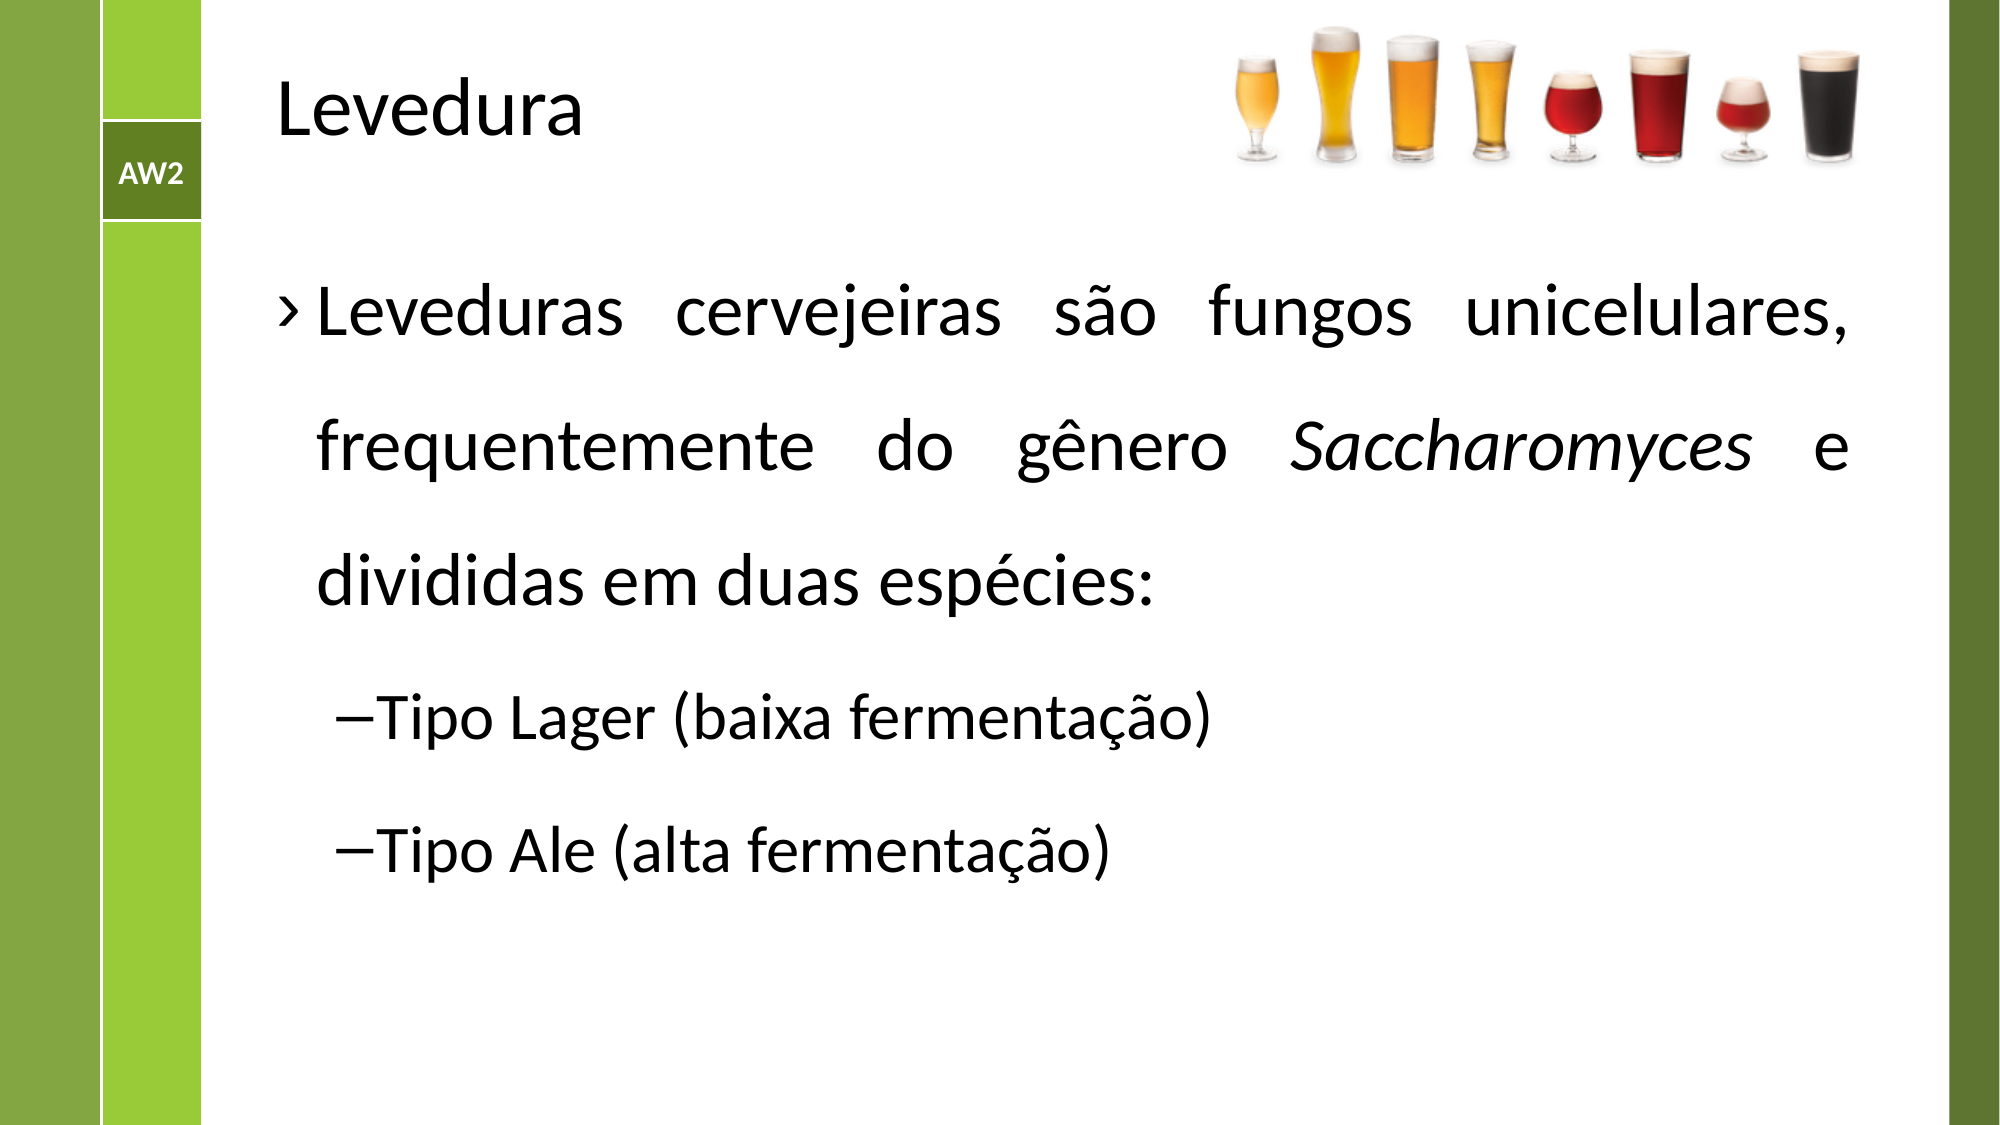

# Levedura
Leveduras cervejeiras são fungos unicelulares, frequentemente do gênero Saccharomyces e divididas em duas espécies:
Tipo Lager (baixa fermentação)
Tipo Ale (alta fermentação)